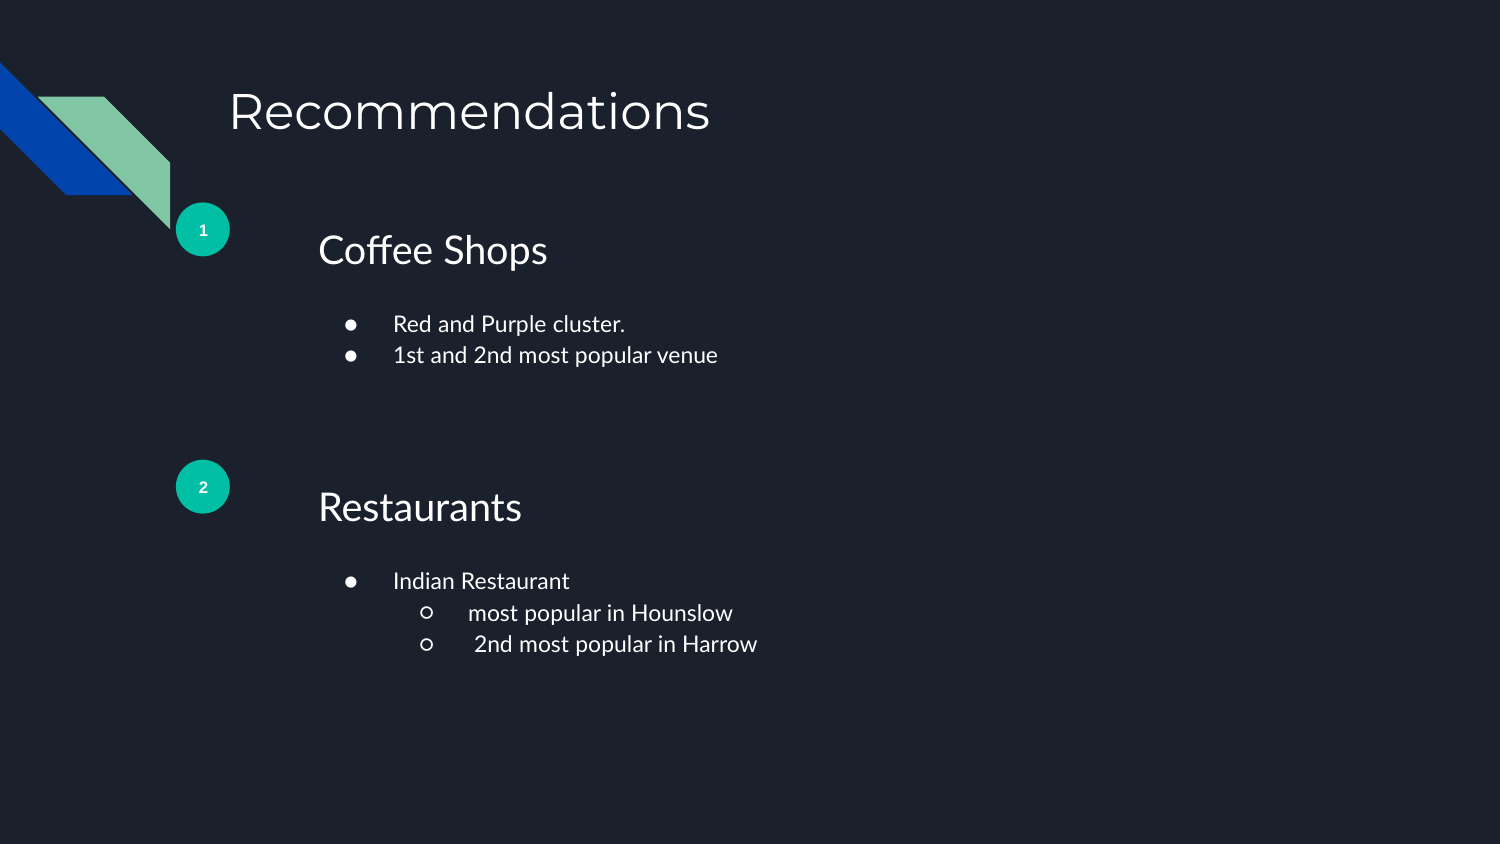

# Recommendations
1
Coffee Shops
Red and Purple cluster.
1st and 2nd most popular venue

2
Restaurants
Indian Restaurant
most popular in Hounslow
 2nd most popular in Harrow